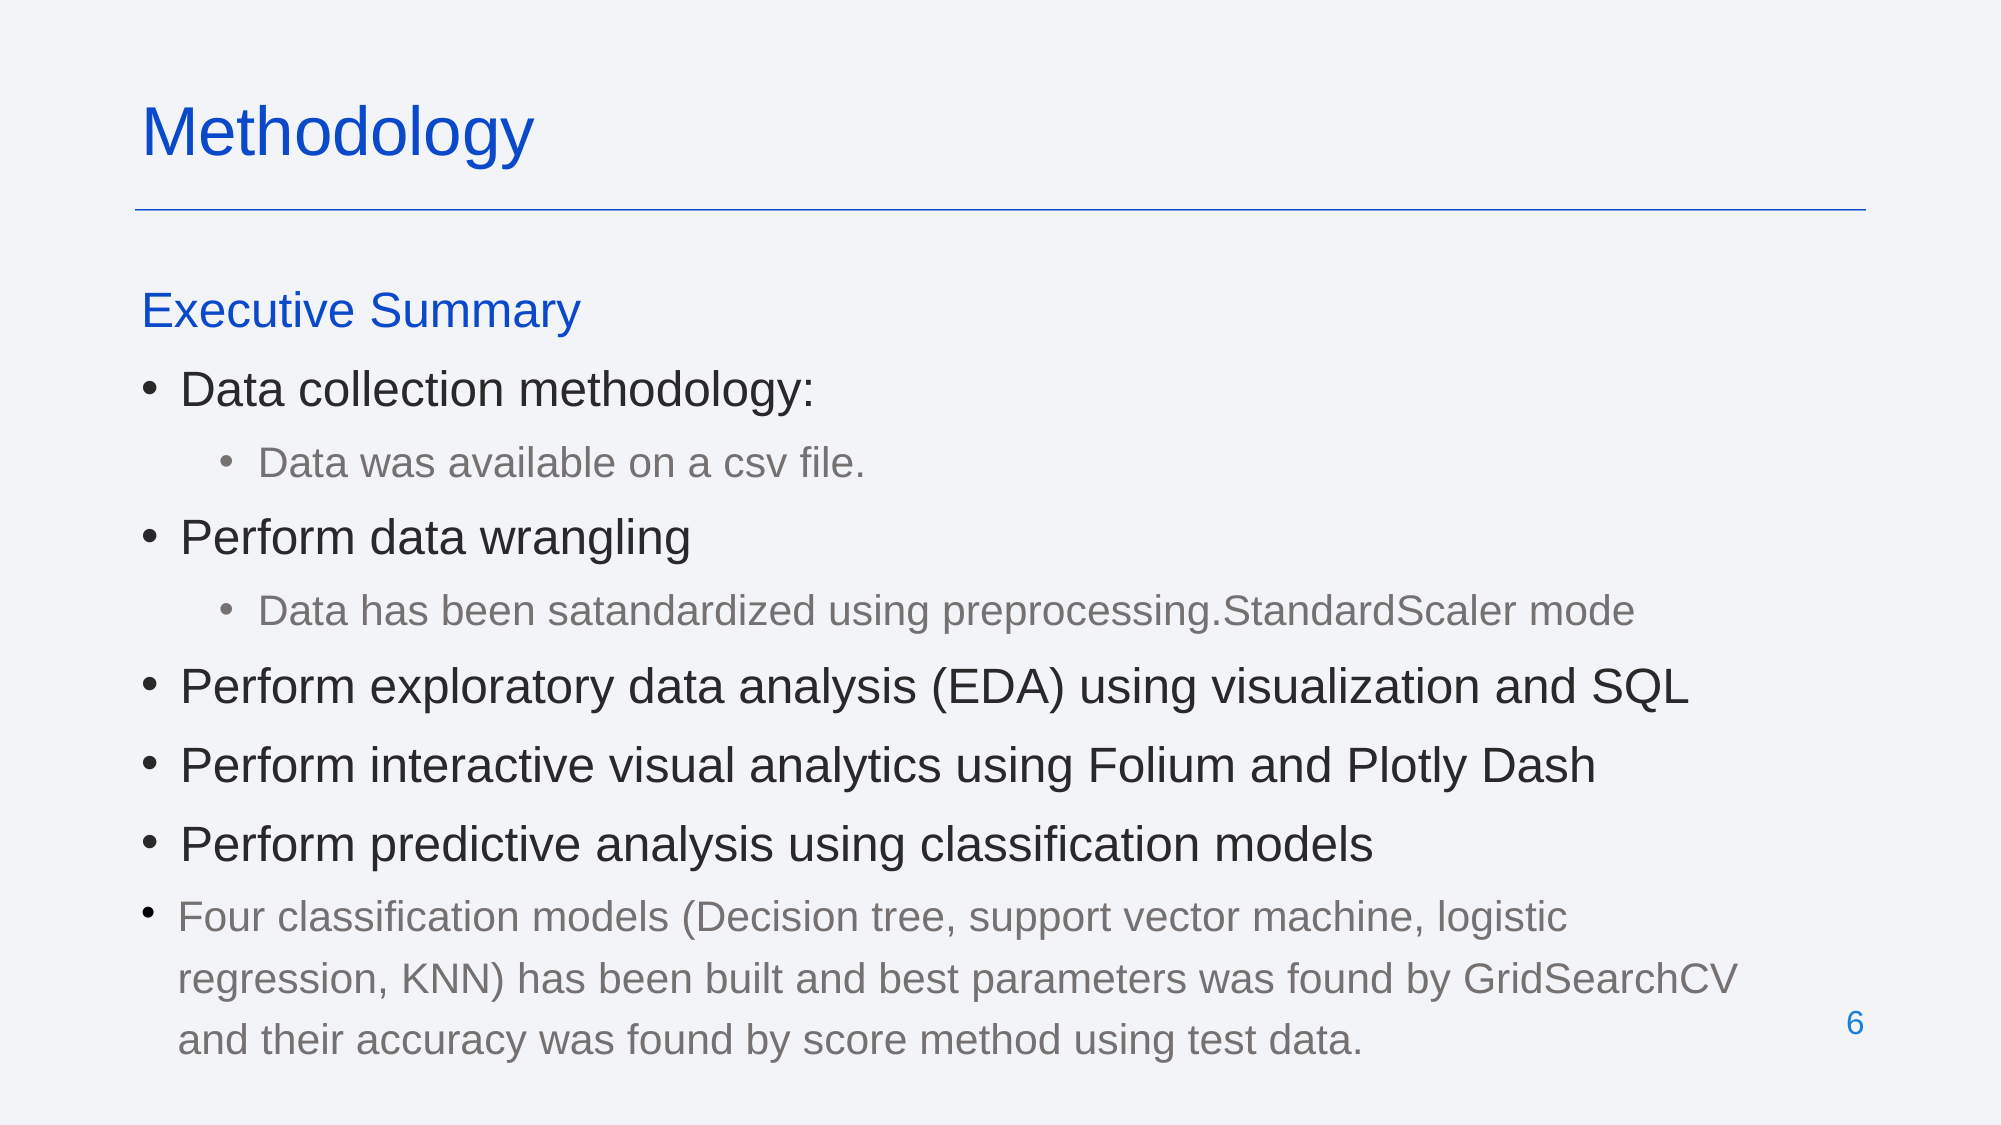

Methodology
Executive Summary
Data collection methodology:
Data was available on a csv file.
Perform data wrangling
Data has been satandardized using preprocessing.StandardScaler mode
Perform exploratory data analysis (EDA) using visualization and SQL
Perform interactive visual analytics using Folium and Plotly Dash
Perform predictive analysis using classification models
Four classification models (Decision tree, support vector machine, logistic regression, KNN) has been built and best parameters was found by GridSearchCV and their accuracy was found by score method using test data.

6